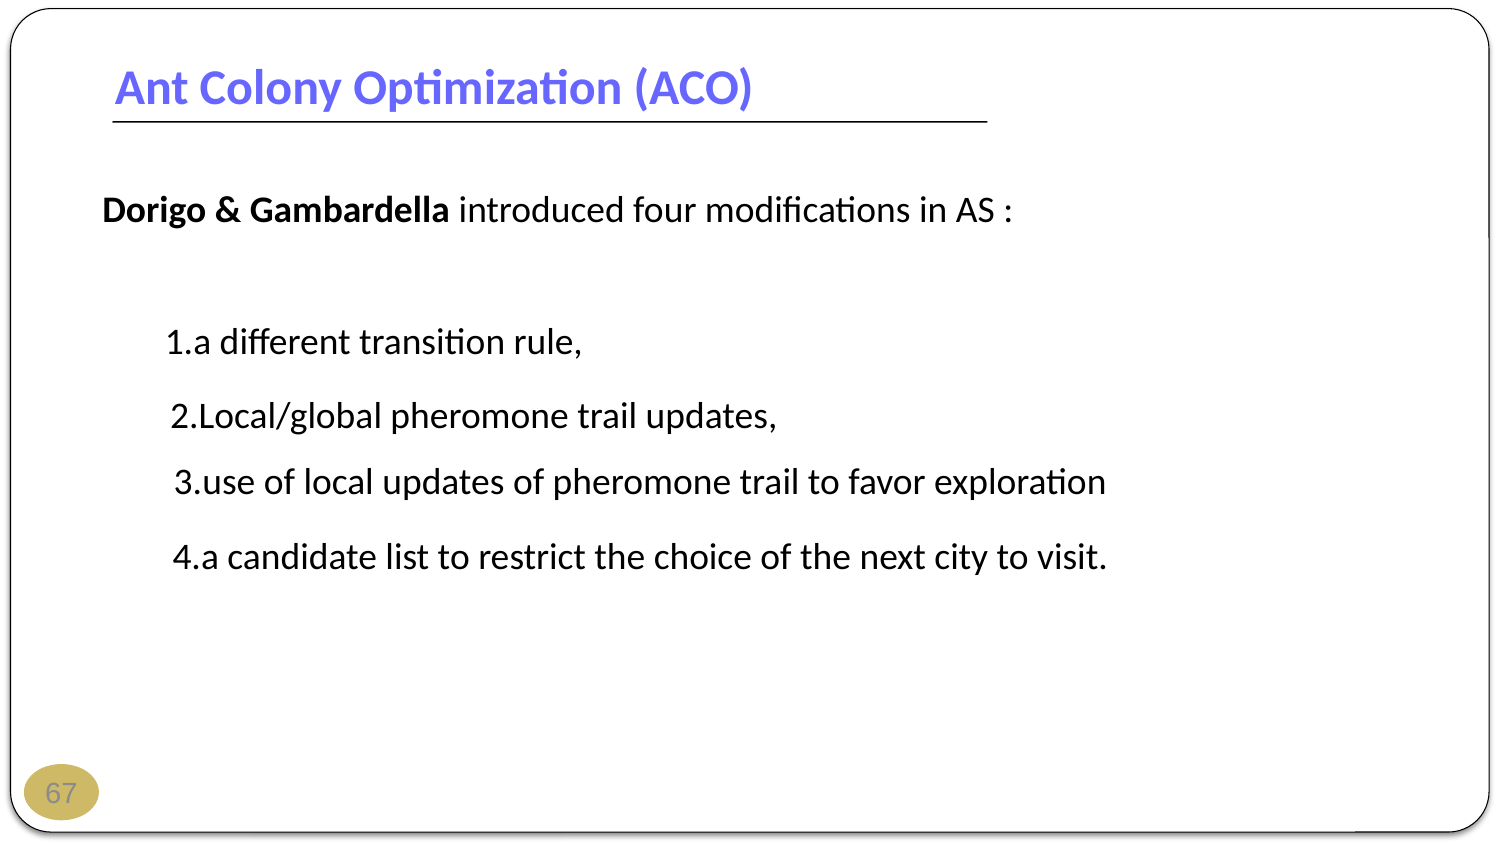

Ant Colony Optimization (ACO)

Dorigo & Gambardella introduced four modifications in AS :
1.a different transition rule,
2.Local/global pheromone trail updates,
3.use of local updates of pheromone trail to favor exploration
4.a candidate list to restrict the choice of the next city to visit.
67